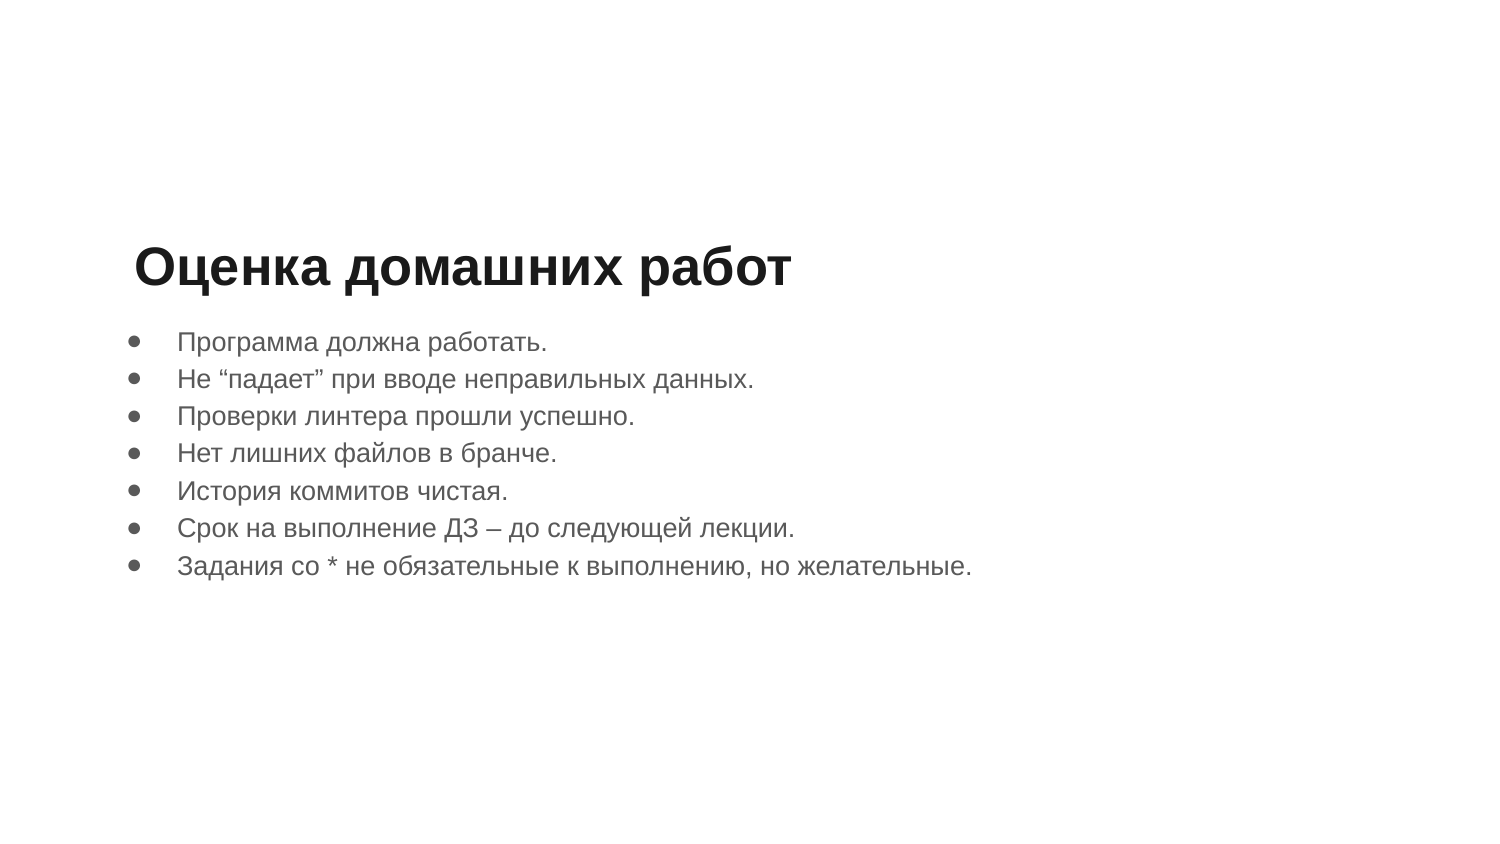

Оценка домашних работ
Программа должна работать.
Не “падает” при вводе неправильных данных.
Проверки линтера прошли успешно.
Нет лишних файлов в бранче.
История коммитов чистая.
Срок на выполнение ДЗ – до следующей лекции.
Задания со * не обязательные к выполнению, но желательные.